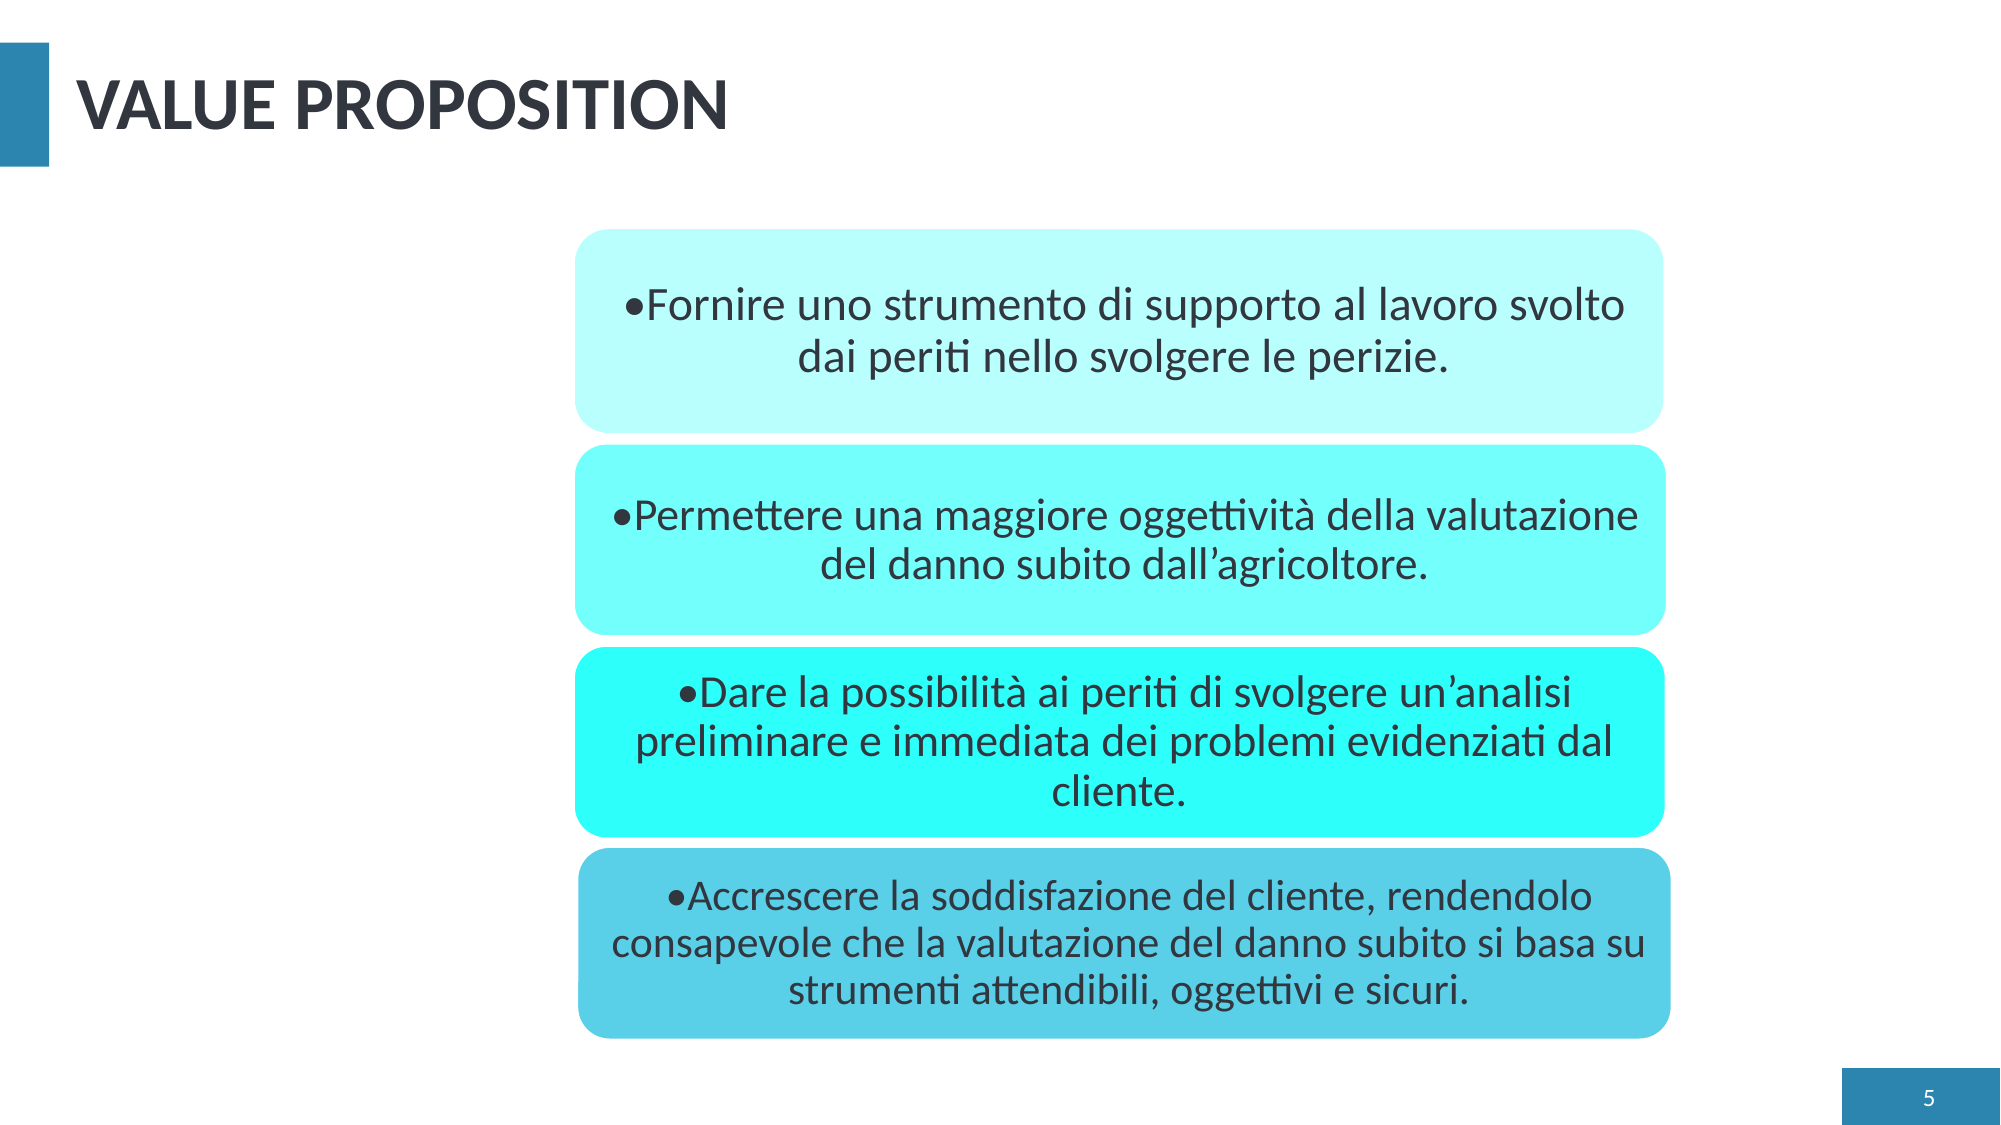

# VALUE PROPOSITION
•Fornire uno strumento di supporto al lavoro svolto dai periti nello svolgere le perizie.
•Permettere una maggiore oggettività della valutazione del danno subito dall’agricoltore.
•Dare la possibilità ai periti di svolgere un’analisi preliminare e immediata dei problemi evidenziati dal cliente.
•Accrescere la soddisfazione del cliente, rendendolo consapevole che la valutazione del danno subito si basa su strumenti attendibili, oggettivi e sicuri.
5